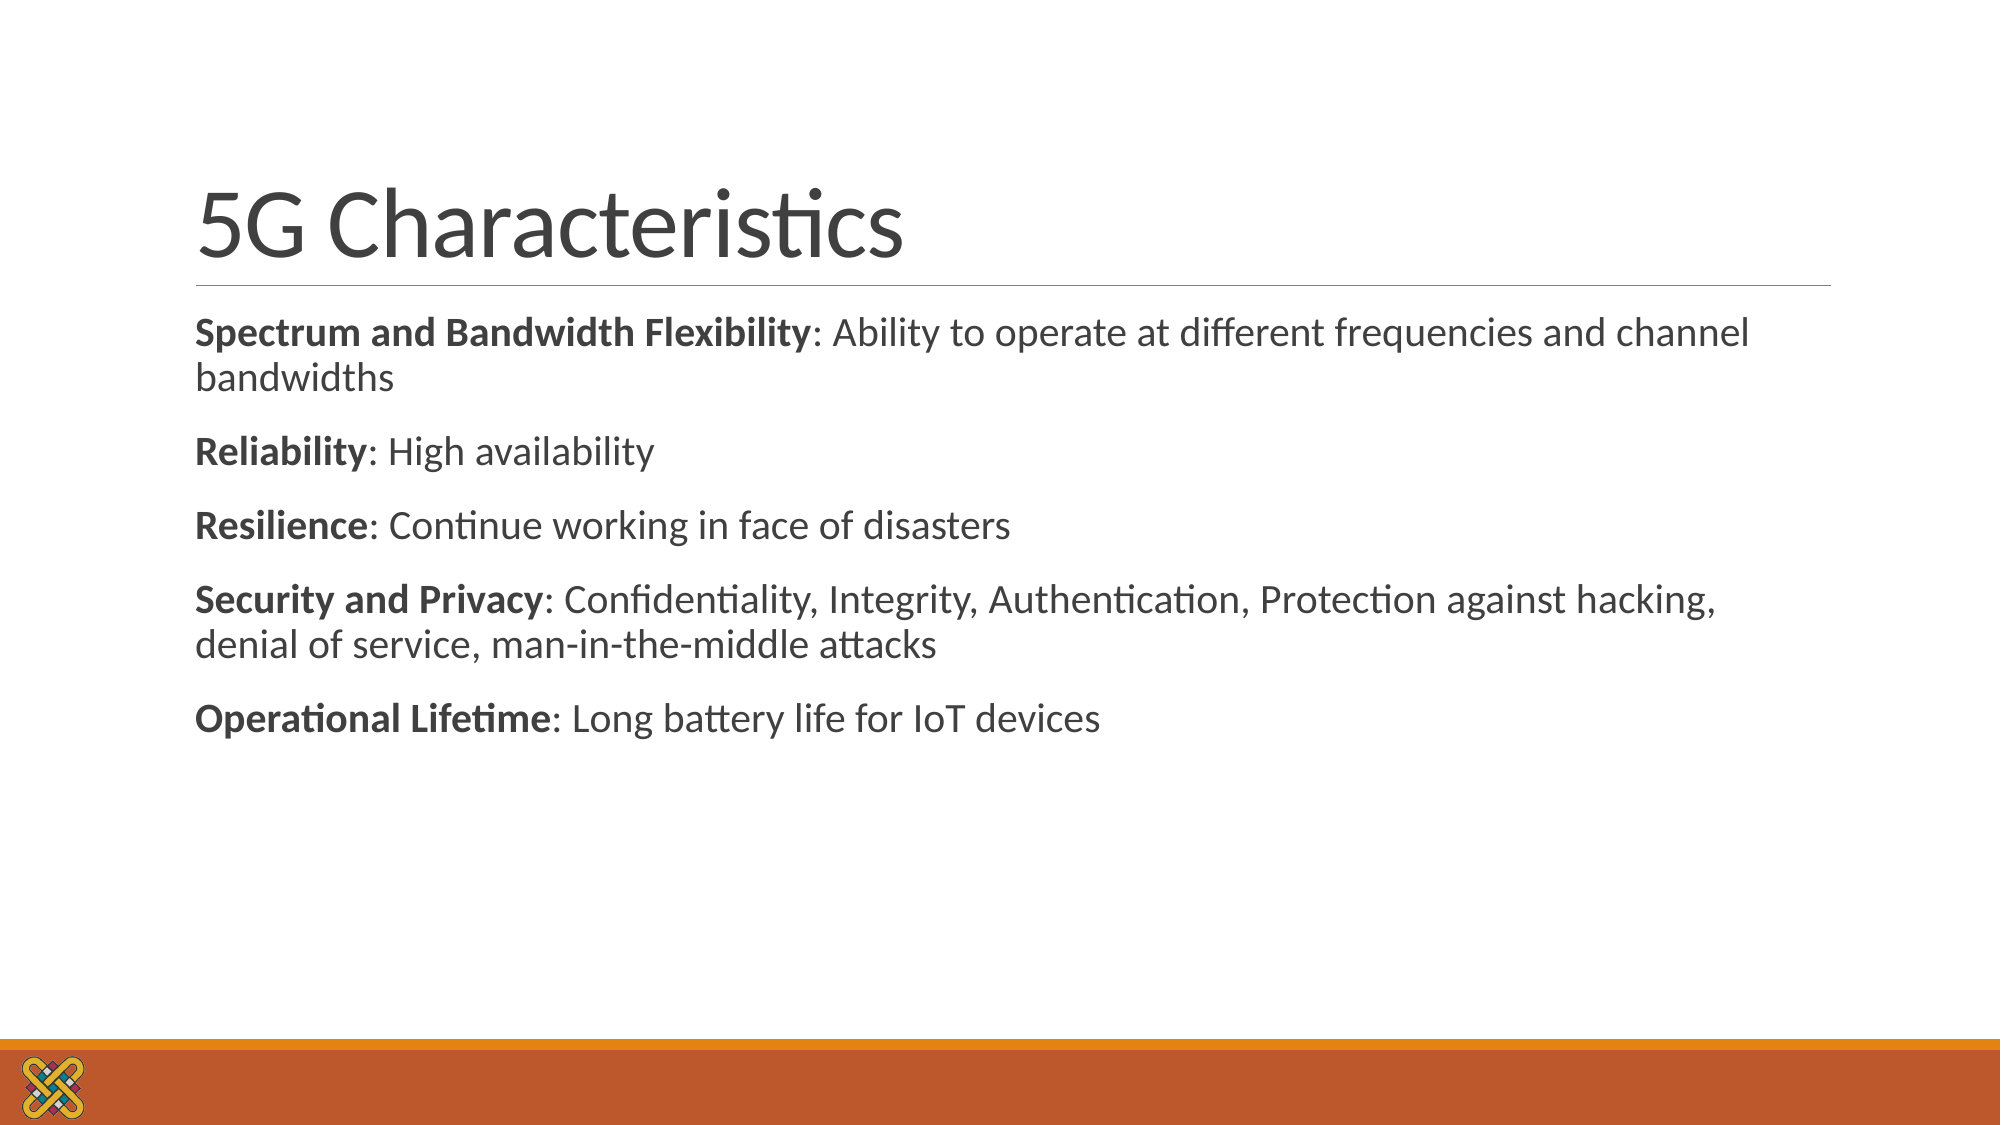

# 5G Characteristics
Spectrum and Bandwidth Flexibility: Ability to operate at different frequencies and channel bandwidths
Reliability: High availability
Resilience: Continue working in face of disasters
Security and Privacy: Confidentiality, Integrity, Authentication, Protection against hacking, denial of service, man-in-the-middle attacks
Operational Lifetime: Long battery life for IoT devices